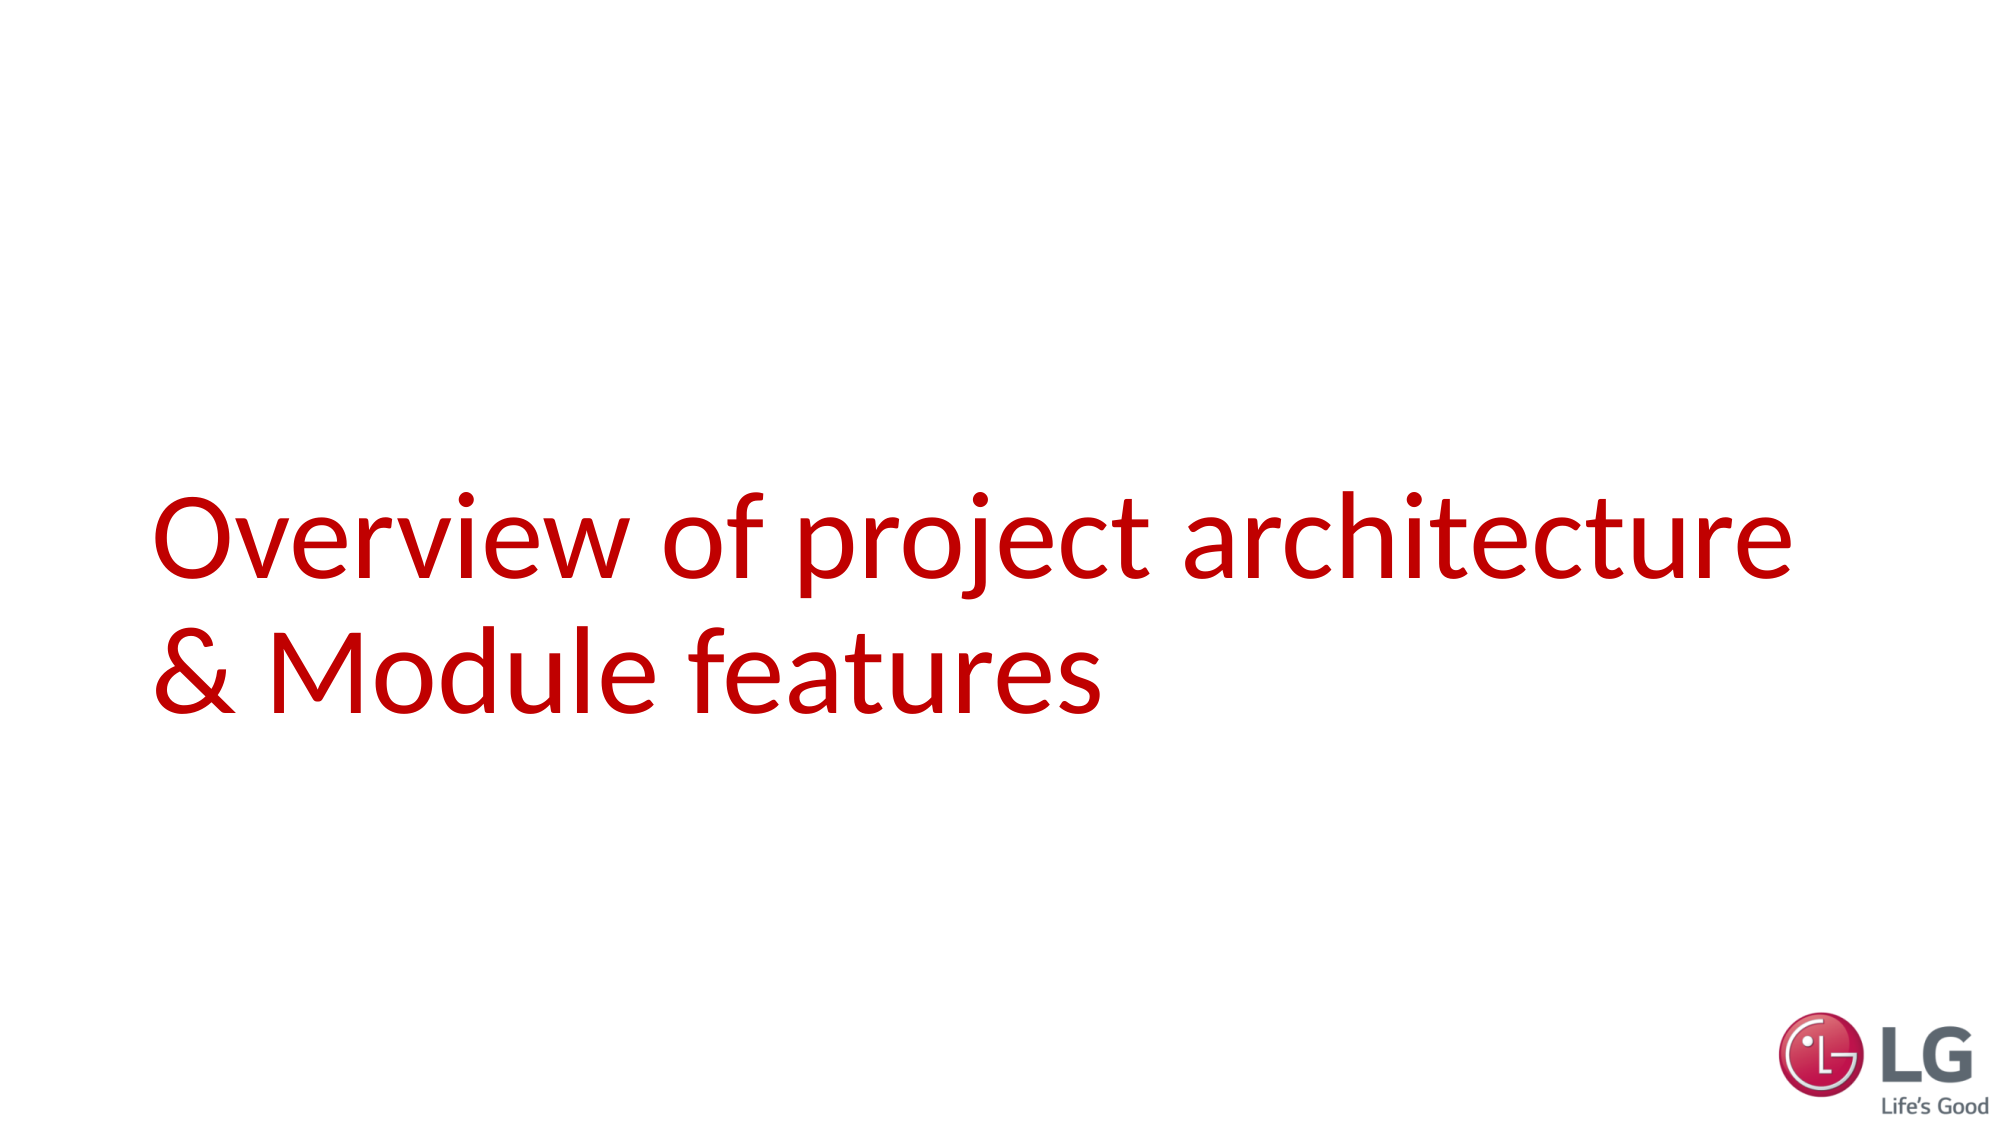

# Overview of project architecture & Module features